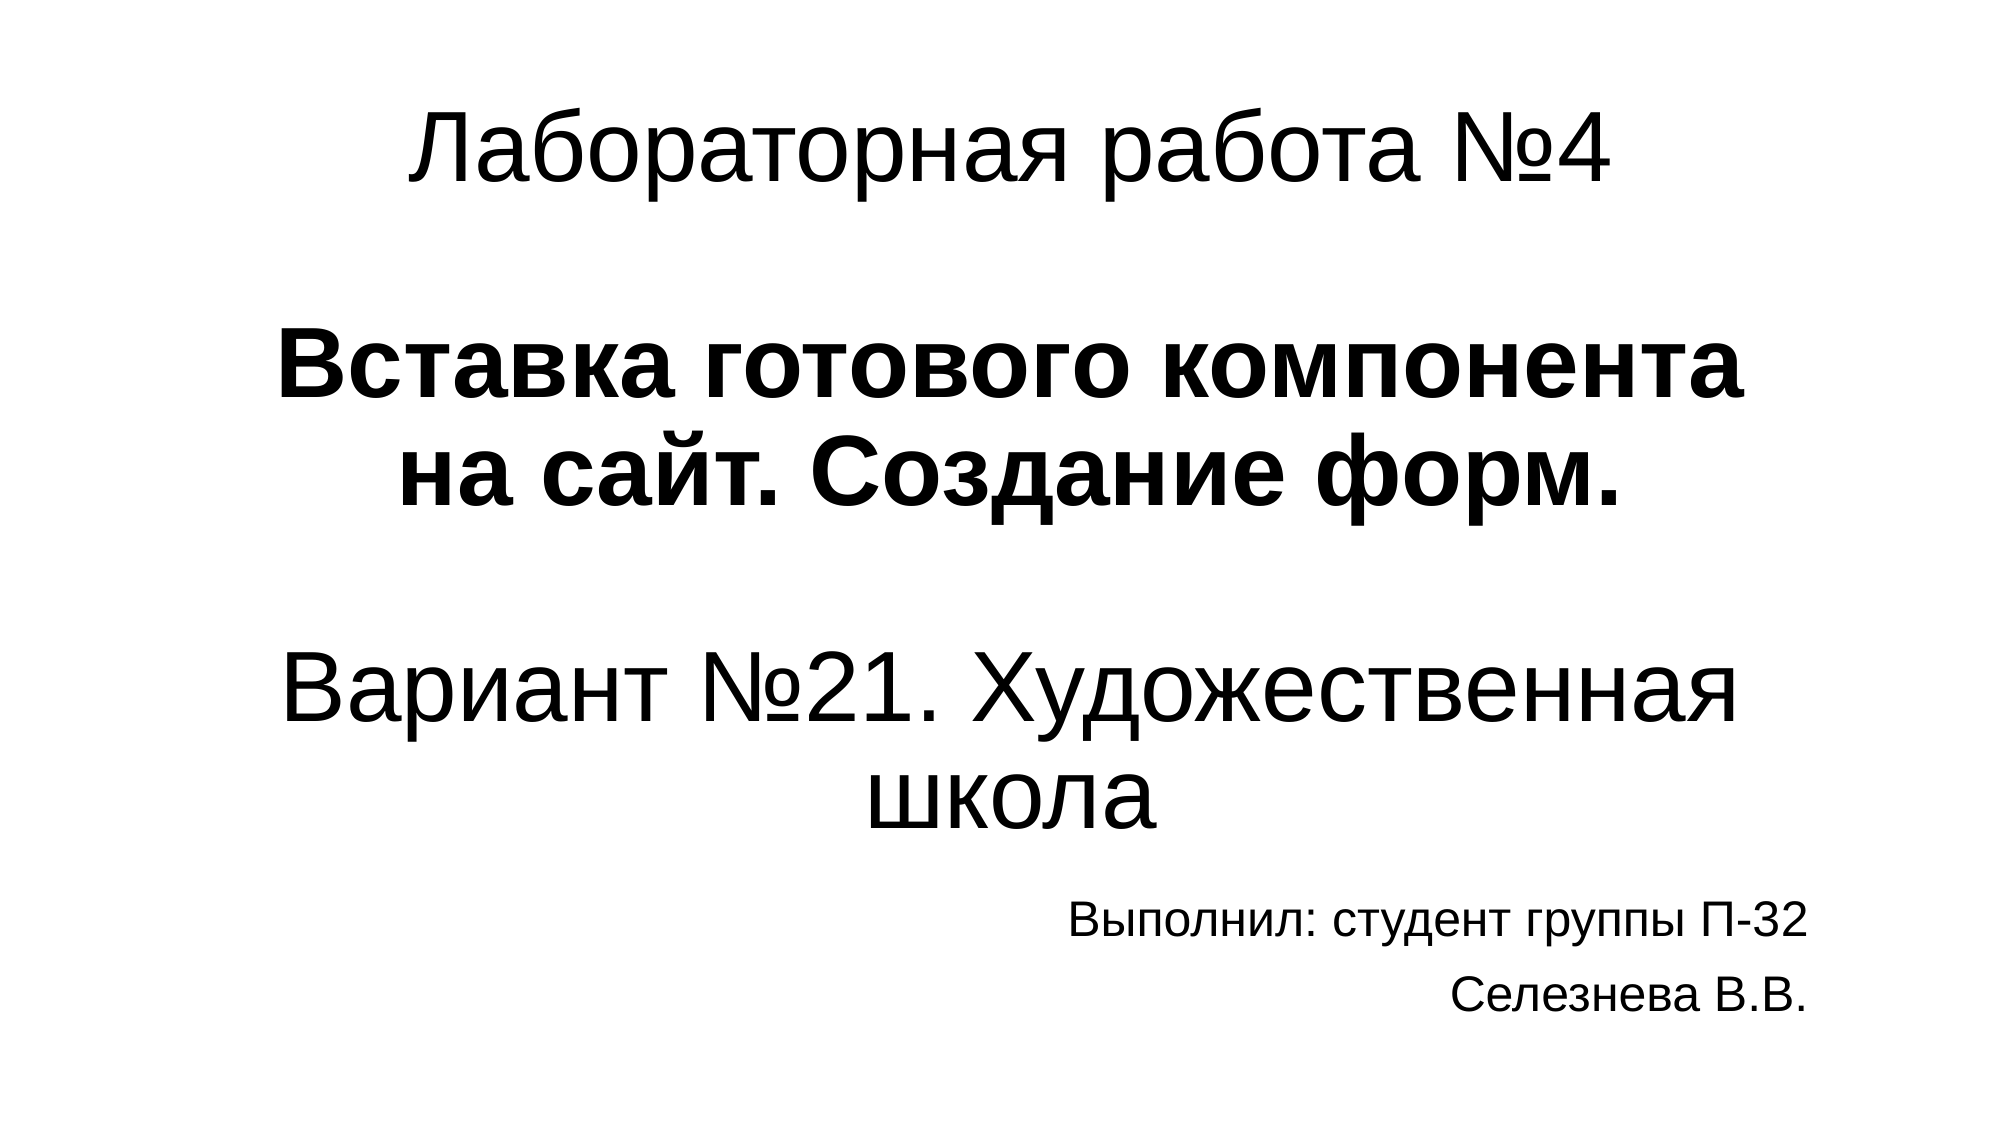

# Лабораторная работа №4 Вставка готового компонента на сайт. Создание форм. Вариант №21. Художественная школа
Выполнил: студент группы П-32
Селезнева В.В.